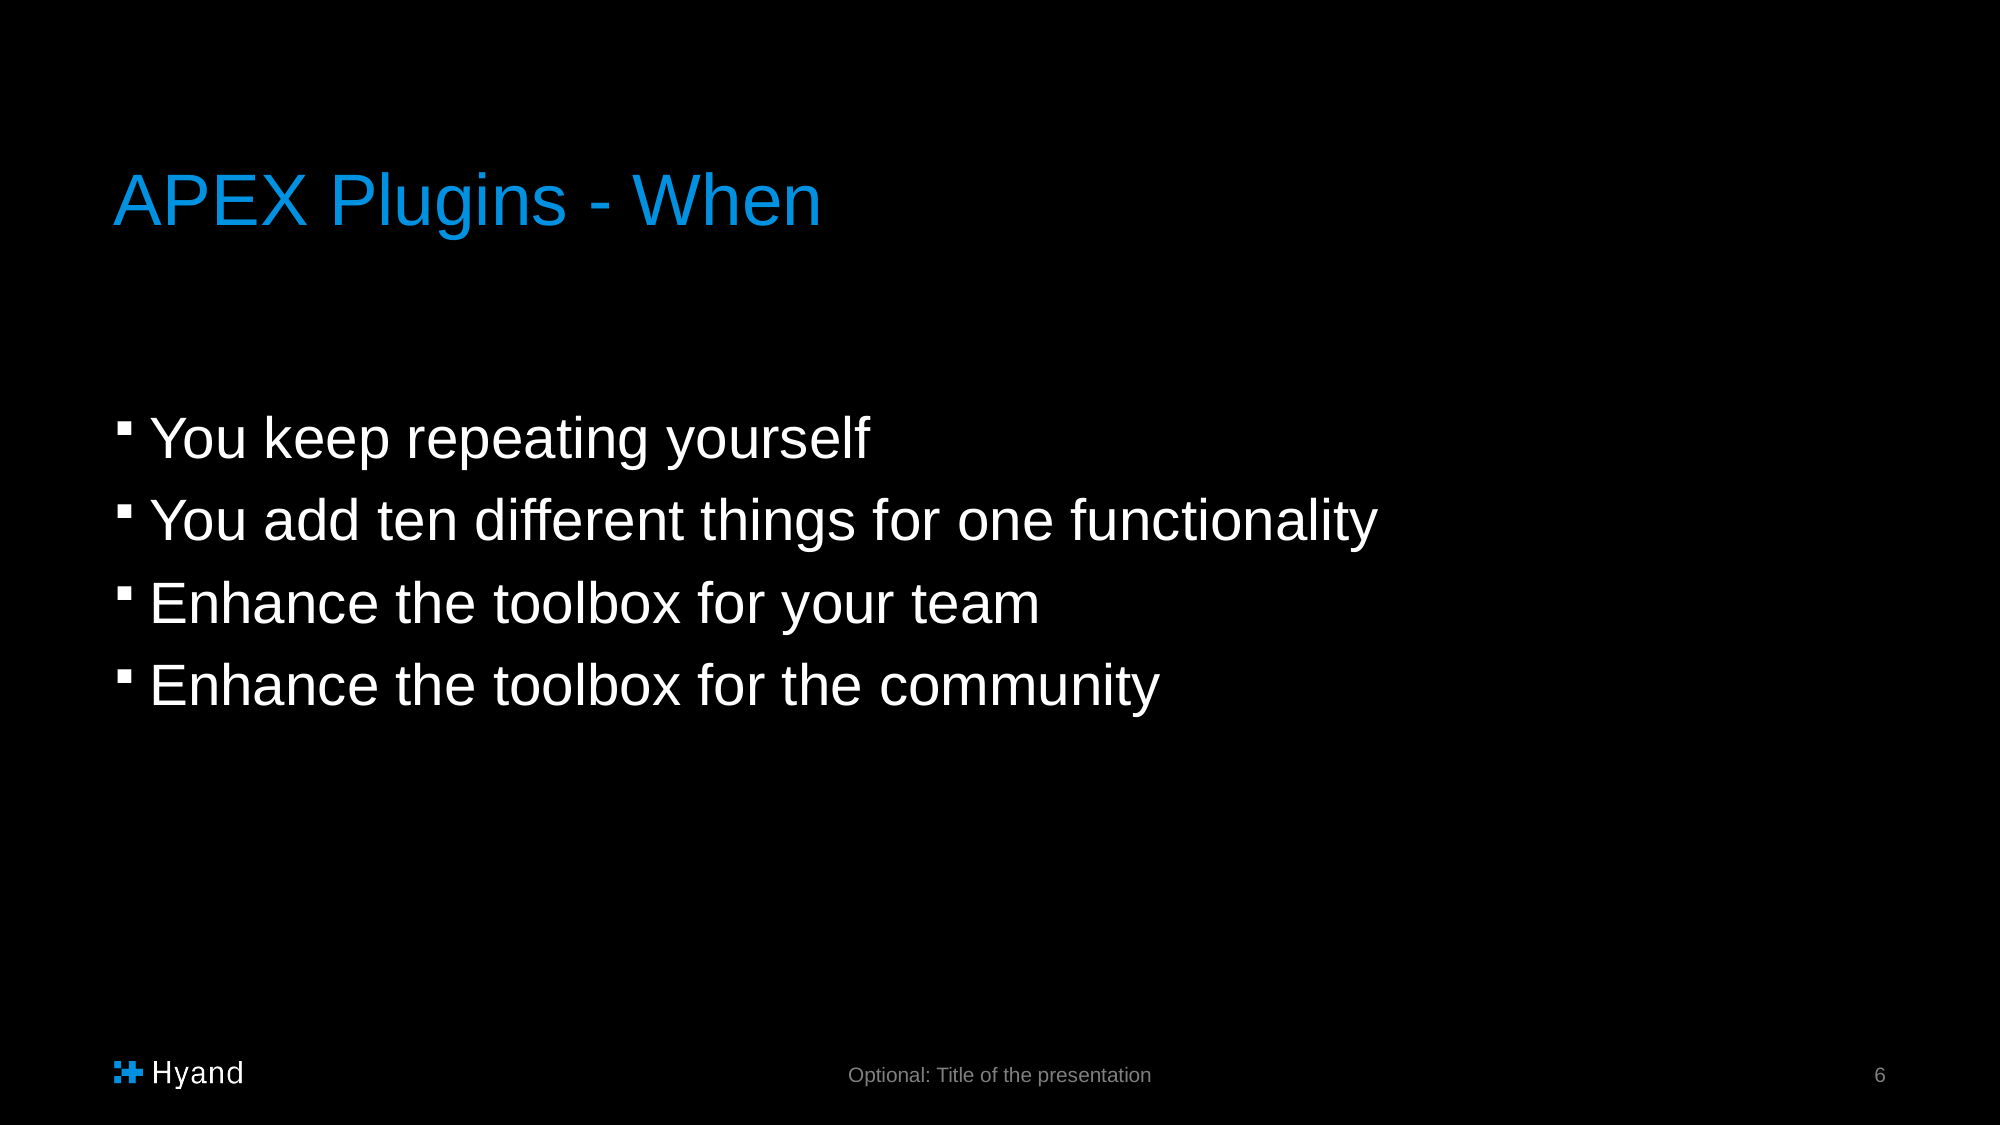

# APEX Plugins - When
You keep repeating yourself
You add ten different things for one functionality
Enhance the toolbox for your team
Enhance the toolbox for the community
Optional: Title of the presentation
6